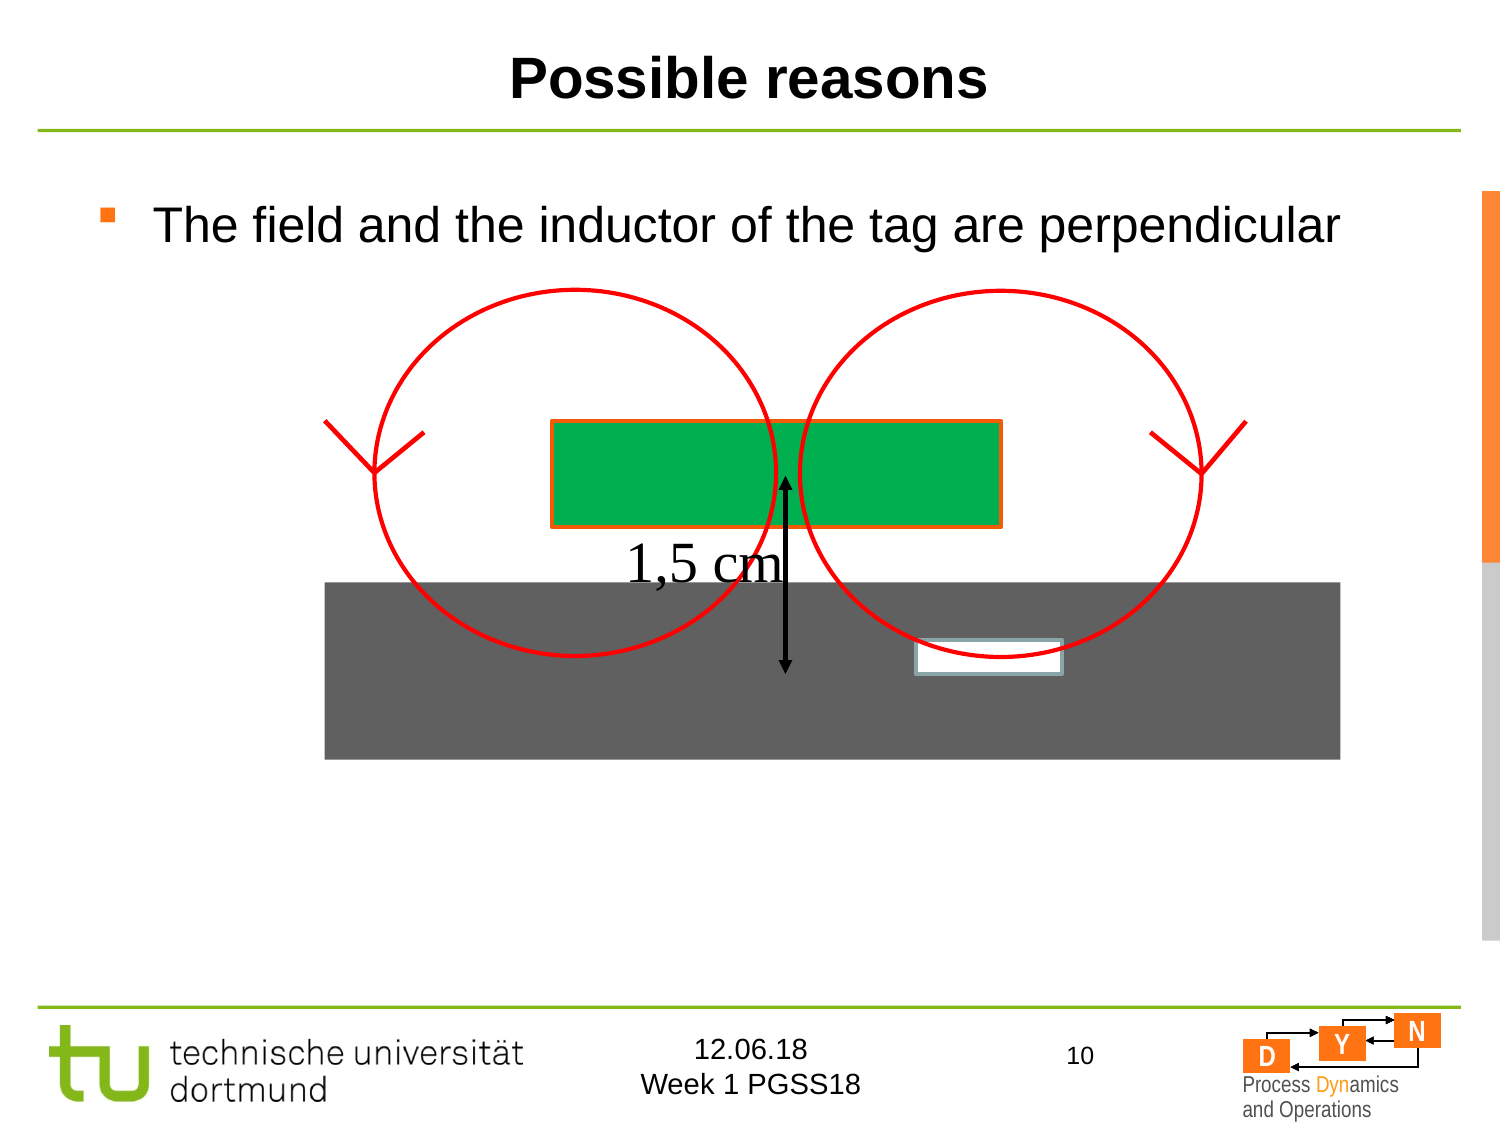

# Possible reasons
The field and the inductor of the tag are perpendicular

1,5 cm

10